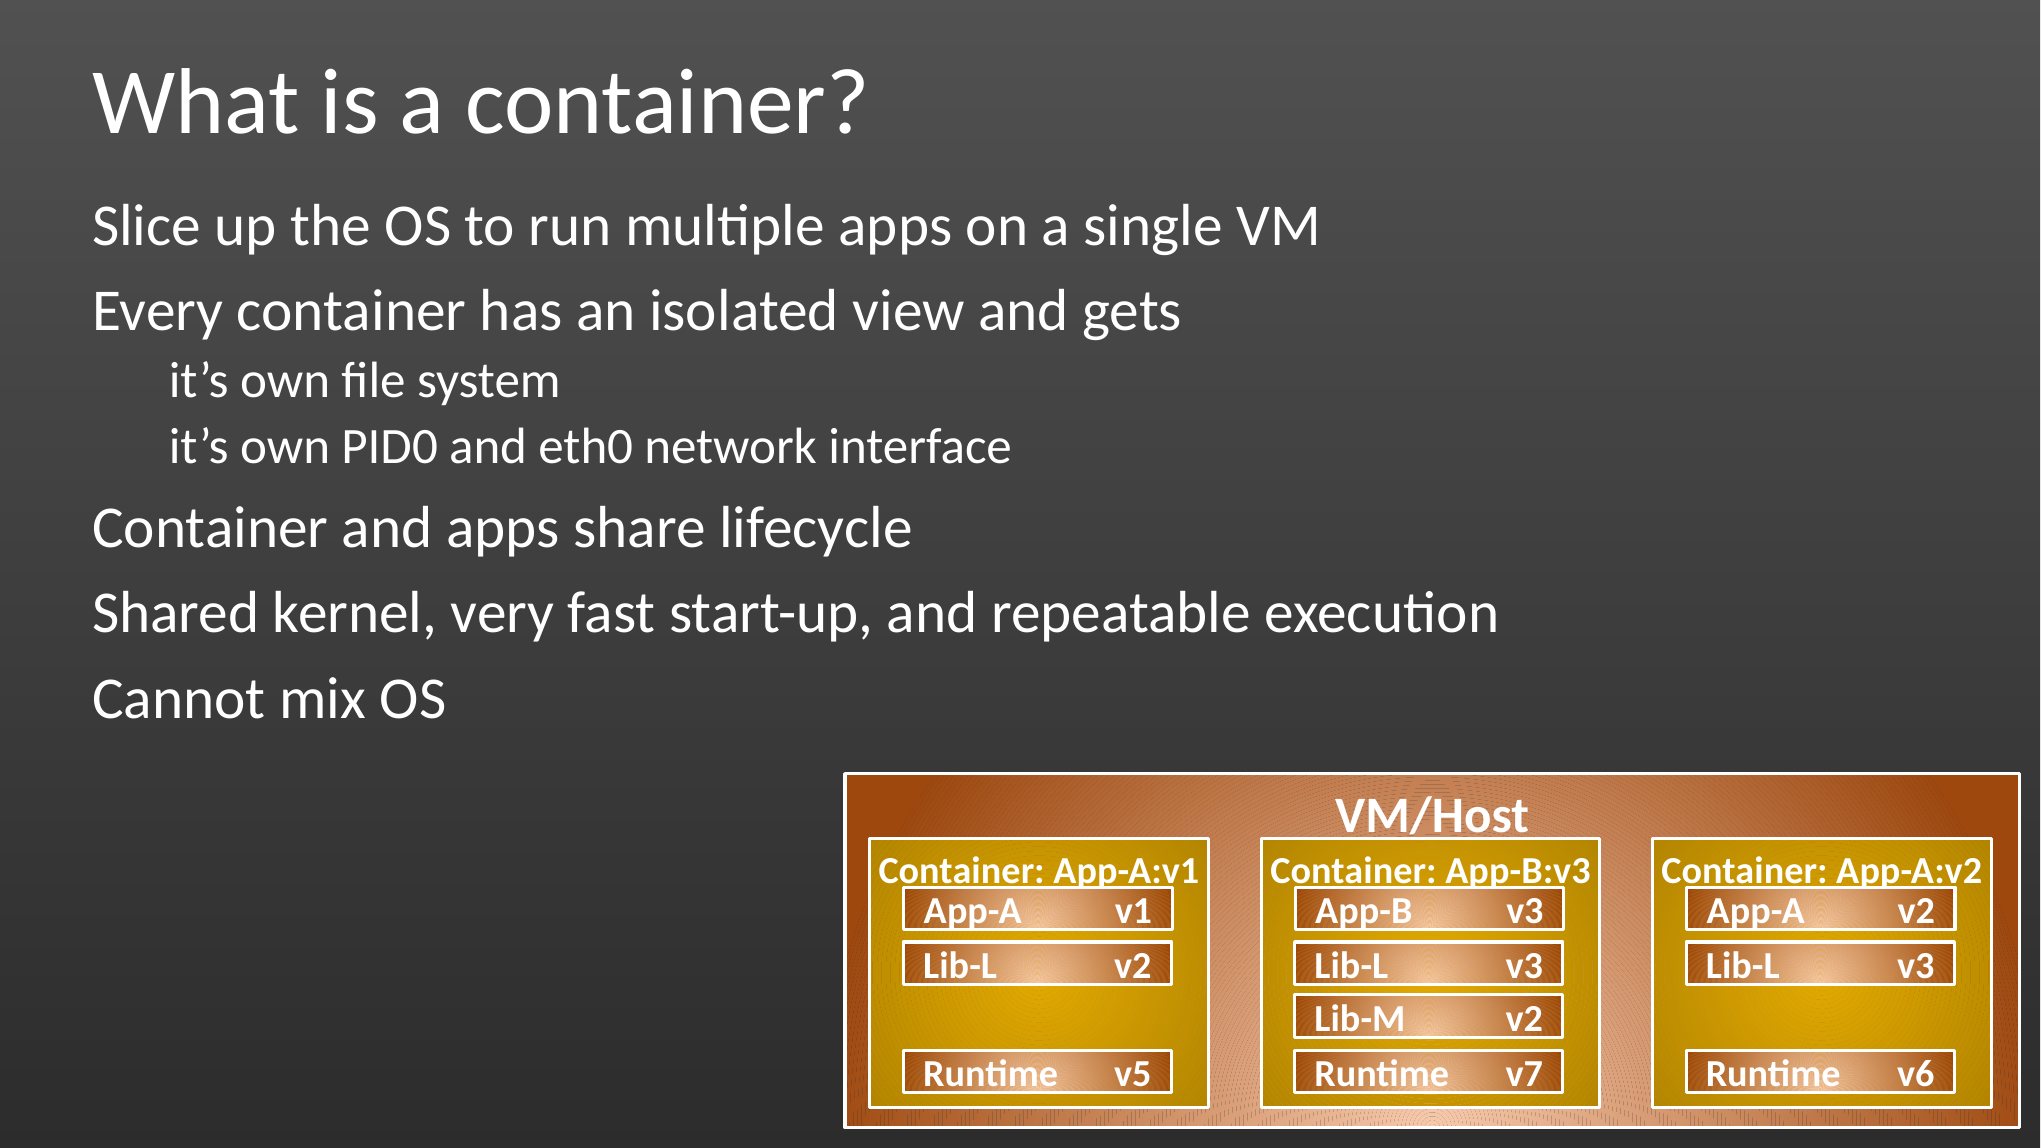

# What is a container?
Slice up the OS to run multiple apps on a single VM
Every container has an isolated view and gets
it’s own file system
it’s own PID0 and eth0 network interface
Container and apps share lifecycle
Shared kernel, very fast start-up, and repeatable execution
Cannot mix OS
VM/Host

Container: App-A:v1
App-A	v1
Lib-L	v2
Runtime	v5
Container: App-B:v3
App-B	v3
Lib-L	v3
Lib-M	v2
Runtime	v7
Container: App-A:v2
App-A	v2
Lib-L	v3
Runtime	v6